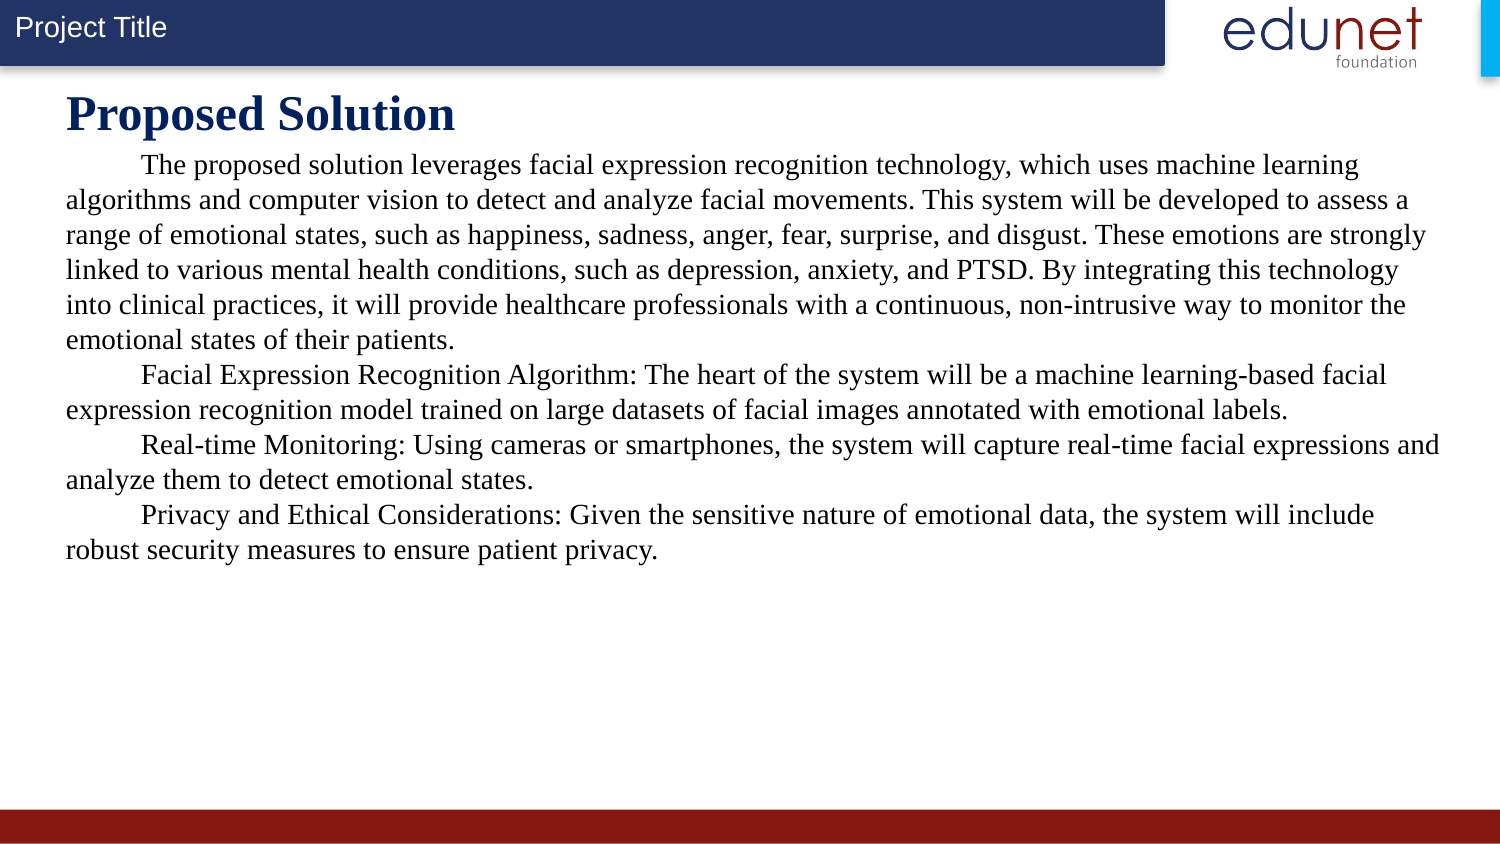

# Proposed Solution
The proposed solution leverages facial expression recognition technology, which uses machine learning algorithms and computer vision to detect and analyze facial movements. This system will be developed to assess a range of emotional states, such as happiness, sadness, anger, fear, surprise, and disgust. These emotions are strongly linked to various mental health conditions, such as depression, anxiety, and PTSD. By integrating this technology into clinical practices, it will provide healthcare professionals with a continuous, non-intrusive way to monitor the emotional states of their patients.
Facial Expression Recognition Algorithm: The heart of the system will be a machine learning-based facial expression recognition model trained on large datasets of facial images annotated with emotional labels.
Real-time Monitoring: Using cameras or smartphones, the system will capture real-time facial expressions and analyze them to detect emotional states.
Privacy and Ethical Considerations: Given the sensitive nature of emotional data, the system will include robust security measures to ensure patient privacy.